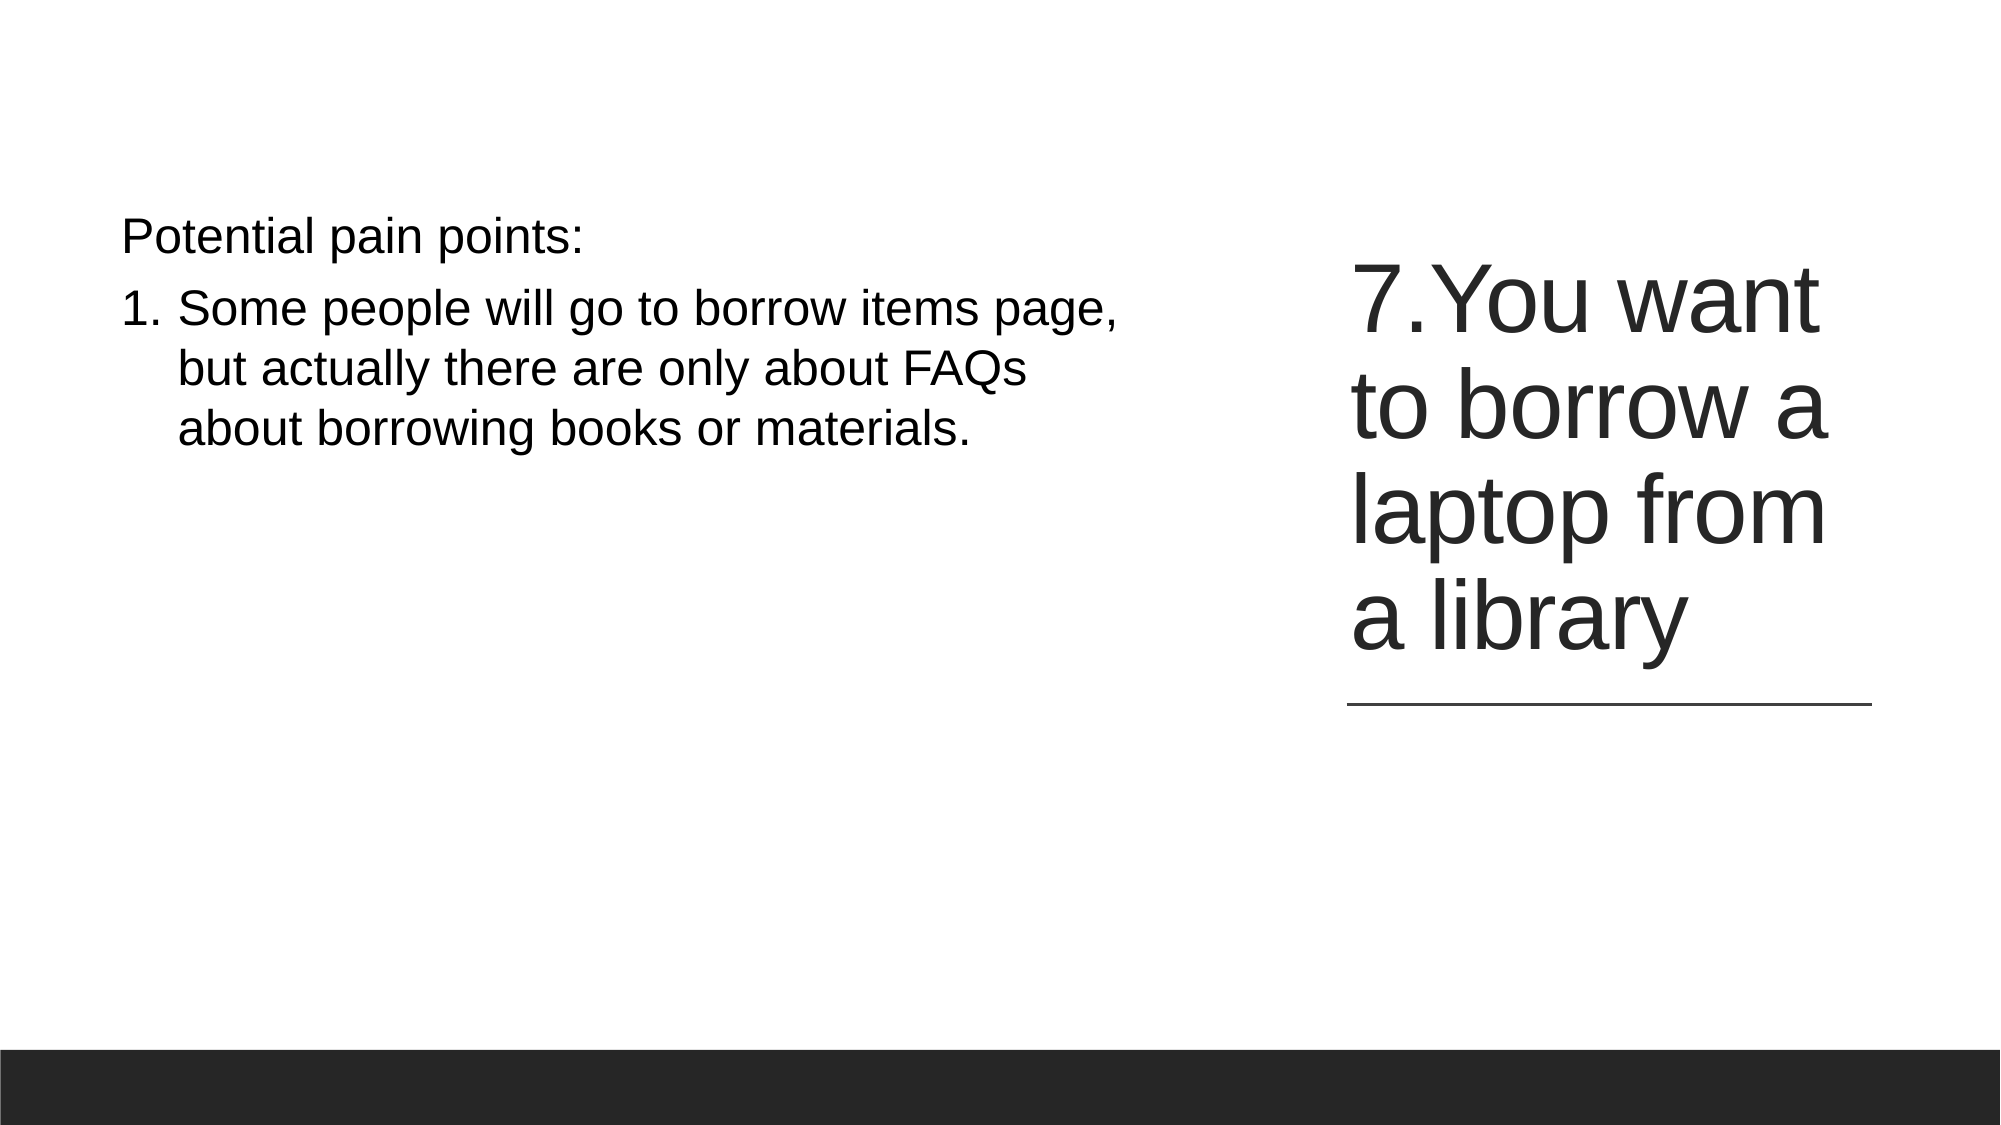

# 7.You want to borrow a laptop from a library
Potential pain points:
Some people will go to borrow items page, but actually there are only about FAQs about borrowing books or materials.